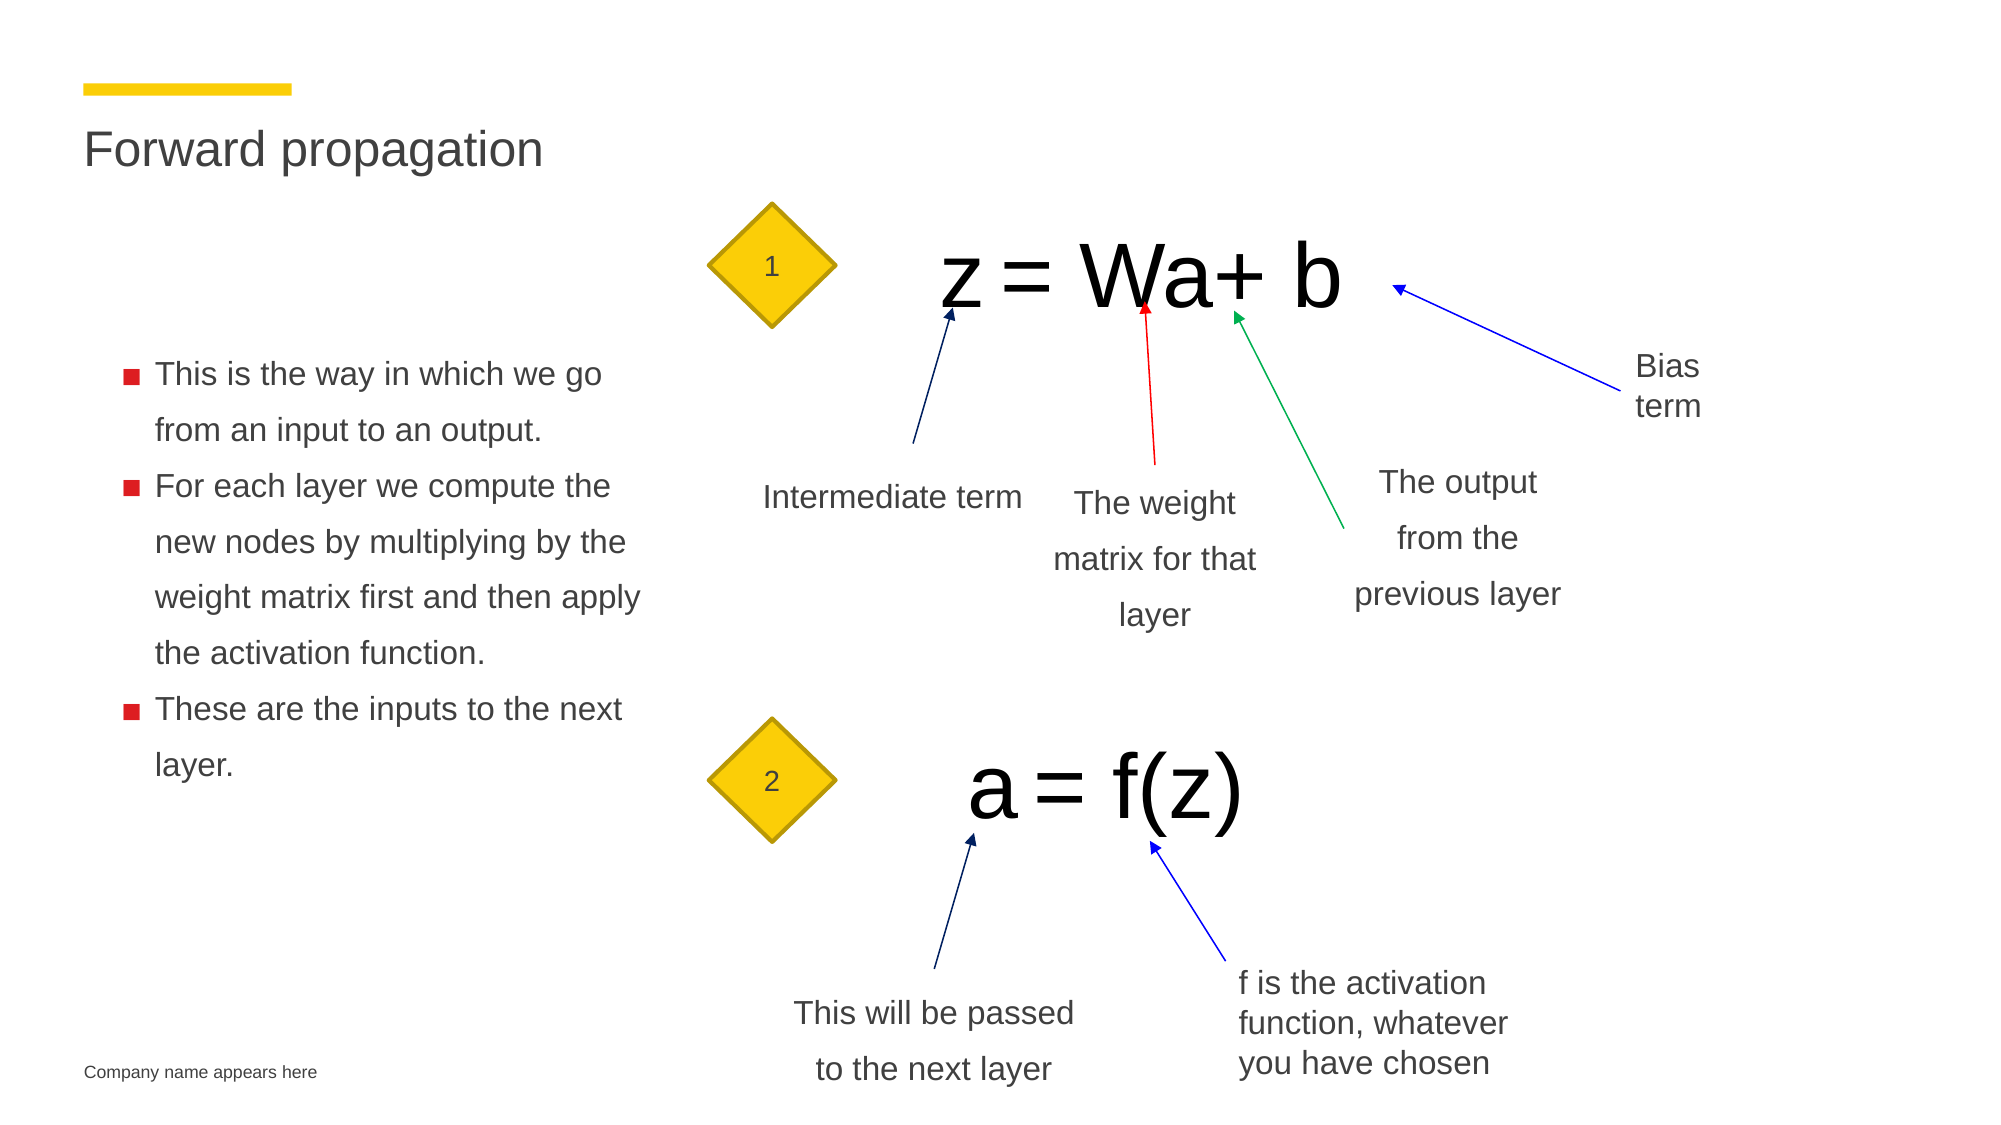

# Forward propagation

z = Wa+ b

1
Bias term
This is the way in which we go from an input to an output.
For each layer we compute the new nodes by multiplying by the weight matrix first and then apply the activation function.
These are the inputs to the next layer.
The output from the previous layer
Intermediate term
The weight matrix for that layer
a = f(z)
2
f is the activation function, whatever you have chosen
This will be passed to the next layer